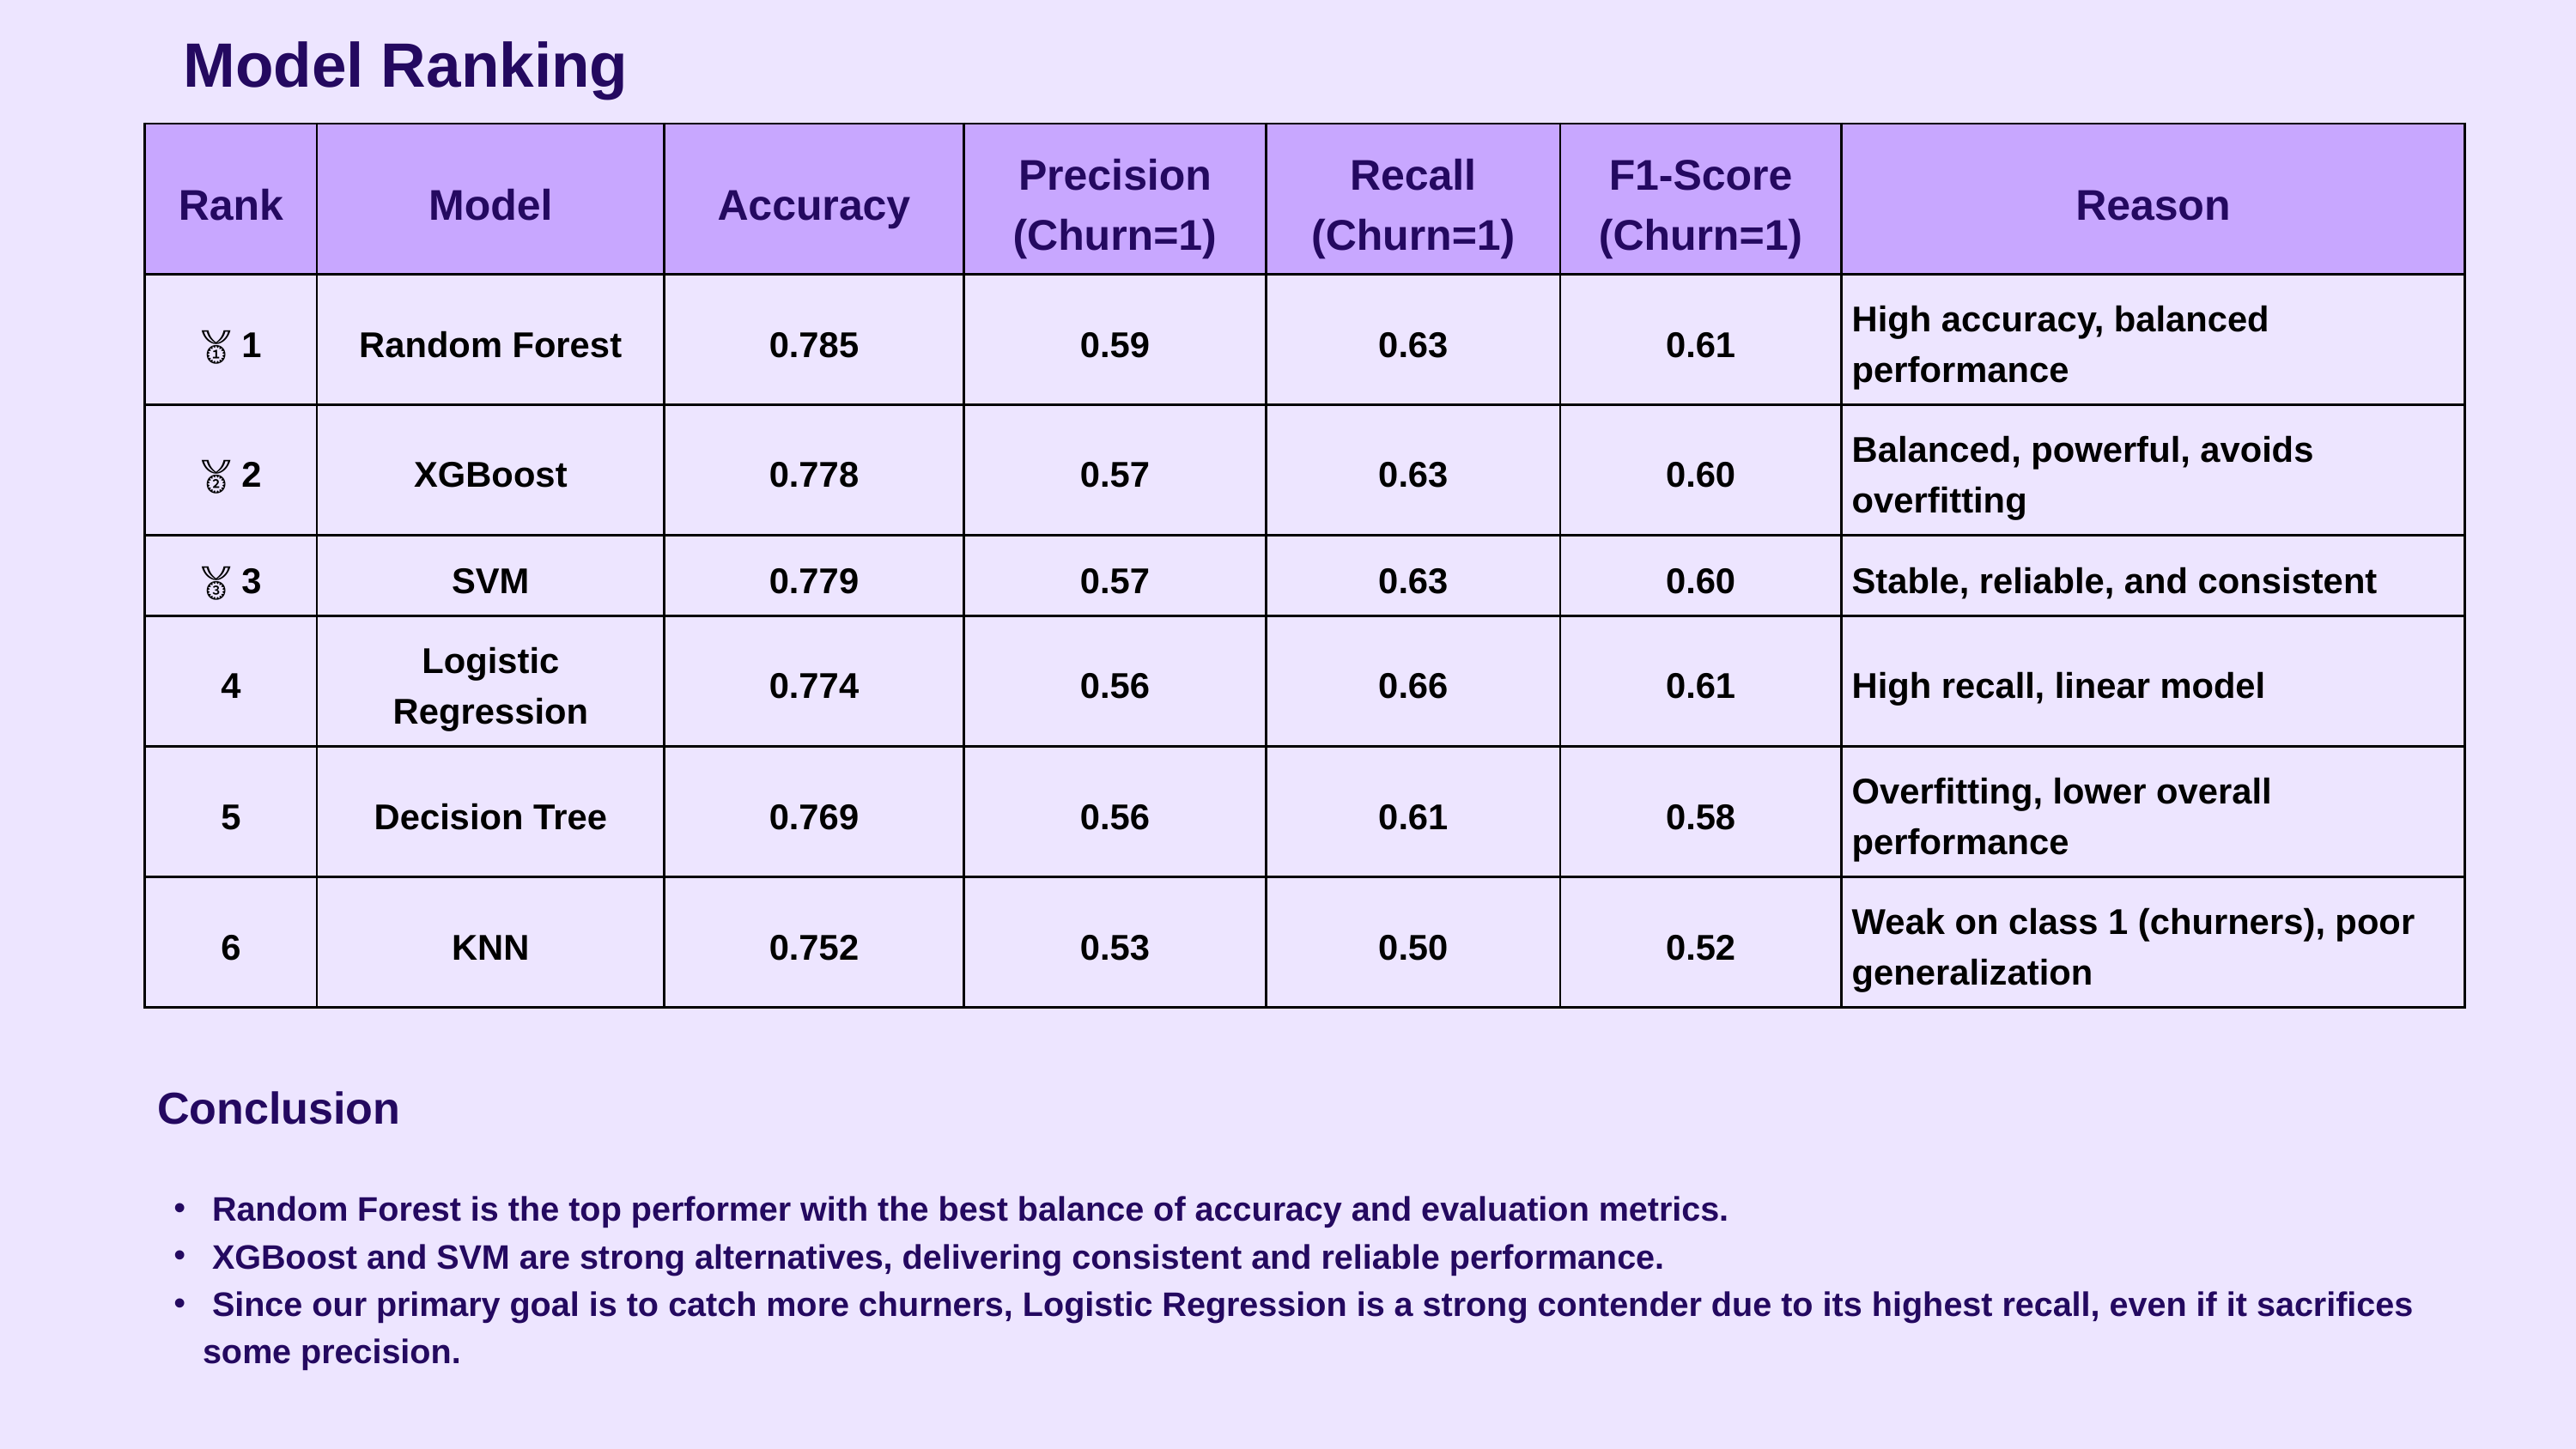

Model Ranking
| Rank | Model | Accuracy | Precision (Churn=1) | Recall (Churn=1) | F1-Score (Churn=1) | Reason |
| --- | --- | --- | --- | --- | --- | --- |
| 🥇 1 | Random Forest | 0.785 | 0.59 | 0.63 | 0.61 | High accuracy, balanced performance |
| 🥈 2 | XGBoost | 0.778 | 0.57 | 0.63 | 0.60 | Balanced, powerful, avoids overfitting |
| 🥉 3 | SVM | 0.779 | 0.57 | 0.63 | 0.60 | Stable, reliable, and consistent |
| 4 | Logistic Regression | 0.774 | 0.56 | 0.66 | 0.61 | High recall, linear model |
| 5 | Decision Tree | 0.769 | 0.56 | 0.61 | 0.58 | Overfitting, lower overall performance |
| 6 | KNN | 0.752 | 0.53 | 0.50 | 0.52 | Weak on class 1 (churners), poor generalization |
 Conclusion

 Random Forest is the top performer with the best balance of accuracy and evaluation metrics.
 XGBoost and SVM are strong alternatives, delivering consistent and reliable performance.
 Since our primary goal is to catch more churners, Logistic Regression is a strong contender due to its highest recall, even if it sacrifices some precision.